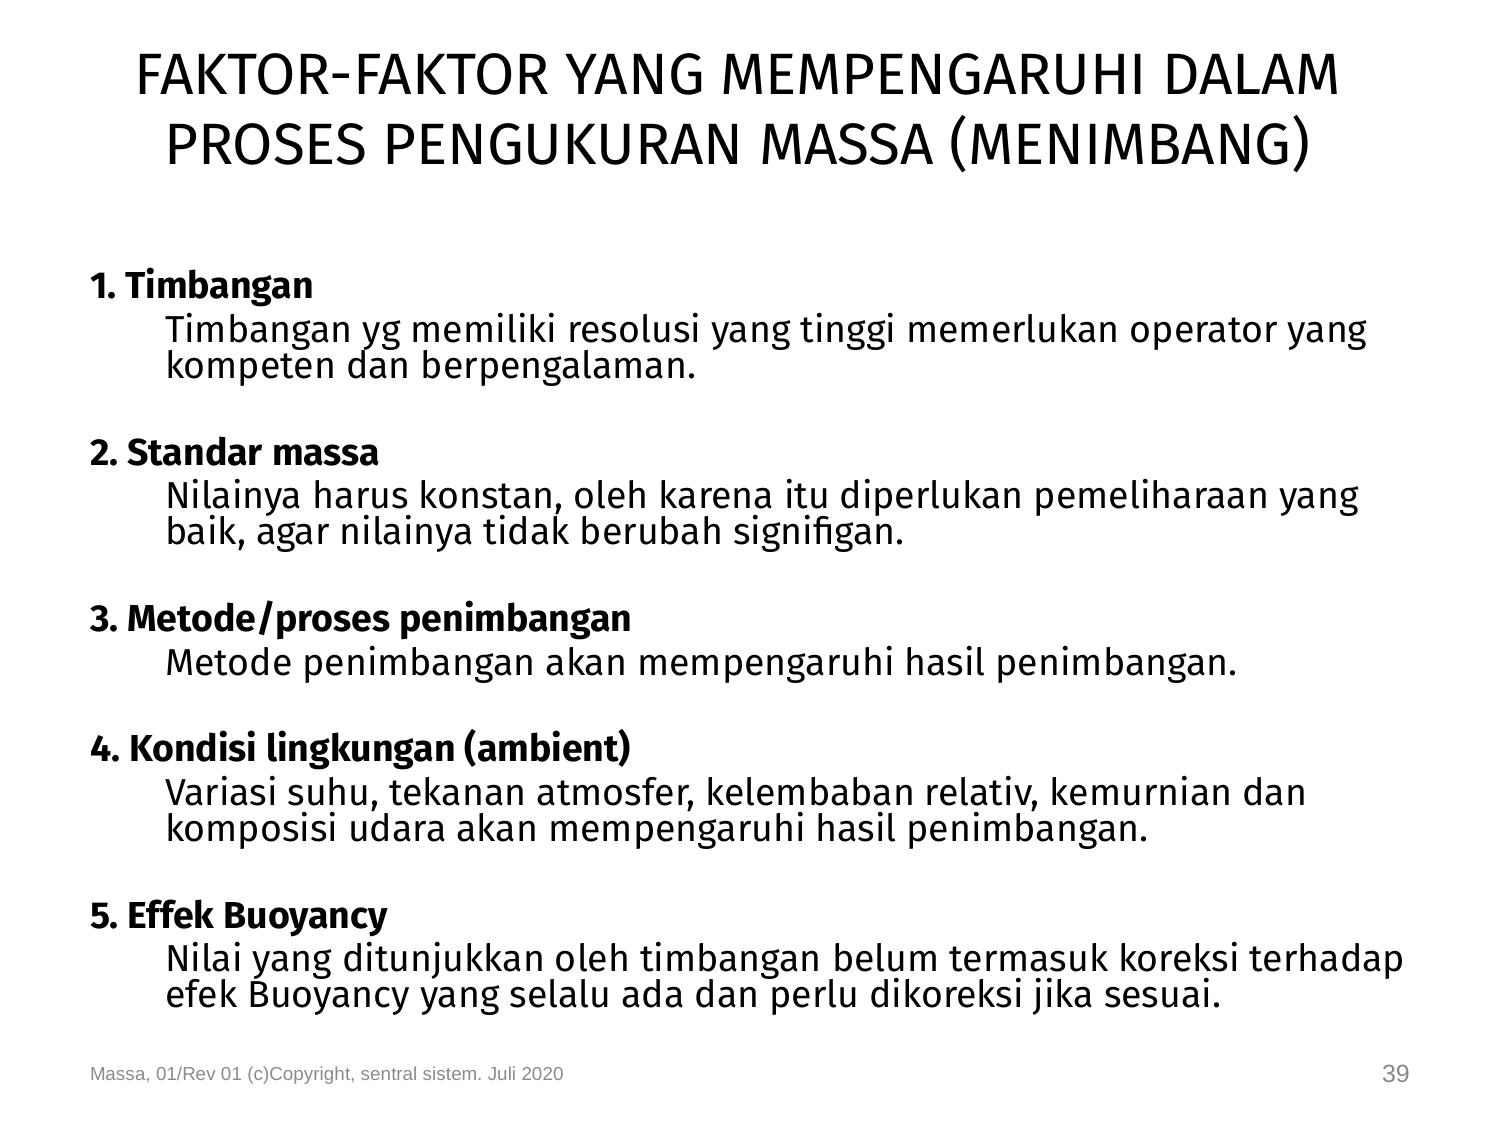

# FAKTOR-FAKTOR YANG MEMPENGARUHI DALAM PROSES PENGUKURAN MASSA (MENIMBANG)

1. Timbangan
	Timbangan yg memiliki resolusi yang tinggi memerlukan operator yang kompeten dan berpengalaman.

2. Standar massa
	Nilainya harus konstan, oleh karena itu diperlukan pemeliharaan yang baik, agar nilainya tidak berubah signifigan.

3. Metode/proses penimbangan
	Metode penimbangan akan mempengaruhi hasil penimbangan.

4. Kondisi lingkungan (ambient)
	Variasi suhu, tekanan atmosfer, kelembaban relativ, kemurnian dan komposisi udara akan mempengaruhi hasil penimbangan.

5. Effek Buoyancy
	Nilai yang ditunjukkan oleh timbangan belum termasuk koreksi terhadap efek Buoyancy yang selalu ada dan perlu dikoreksi jika sesuai.

Massa, 01/Rev 01 (c)Copyright, sentral sistem. Juli 2020
39